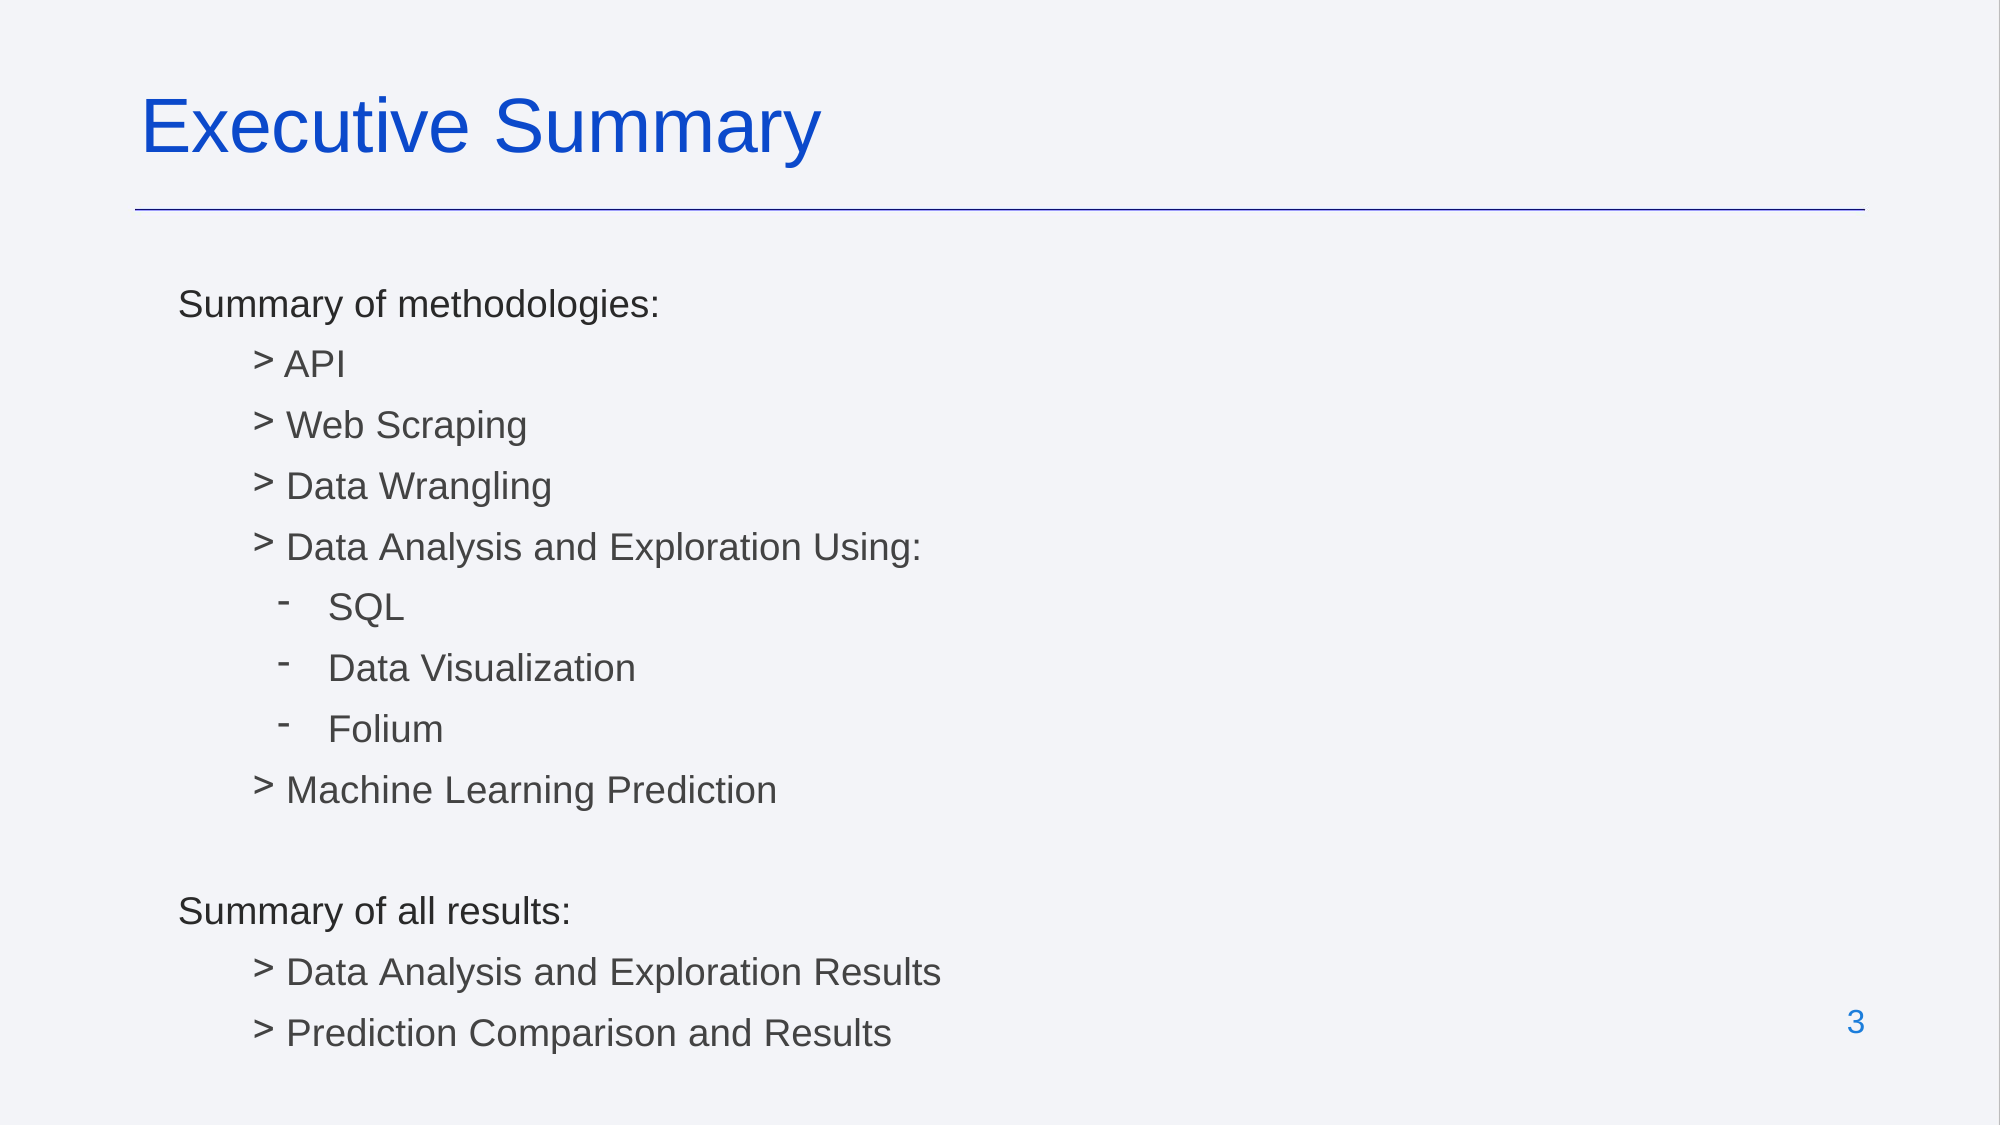

# Executive Summary
Summary of methodologies:
API
Web Scraping
Data Wrangling
Data Analysis and Exploration Using:
SQL
Data Visualization
Folium
Machine Learning Prediction
Summary of all results:
Data Analysis and Exploration Results
Prediction Comparison and Results
3